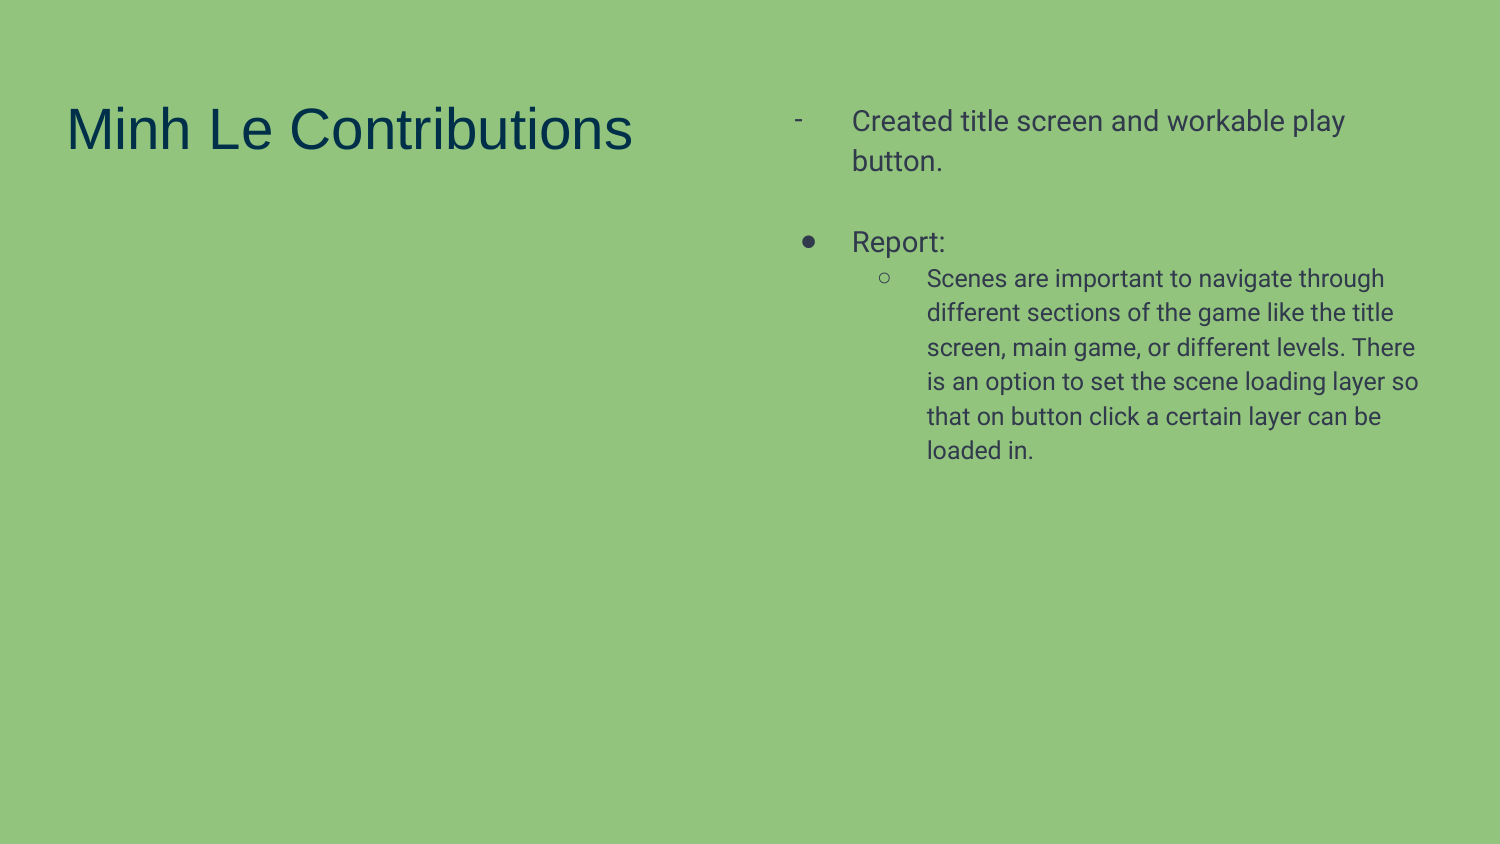

Minh Le Contributions
Created title screen and workable play button.

Report:
Scenes are important to navigate through different sections of the game like the title screen, main game, or different levels. There is an option to set the scene loading layer so that on button click a certain layer can be loaded in.